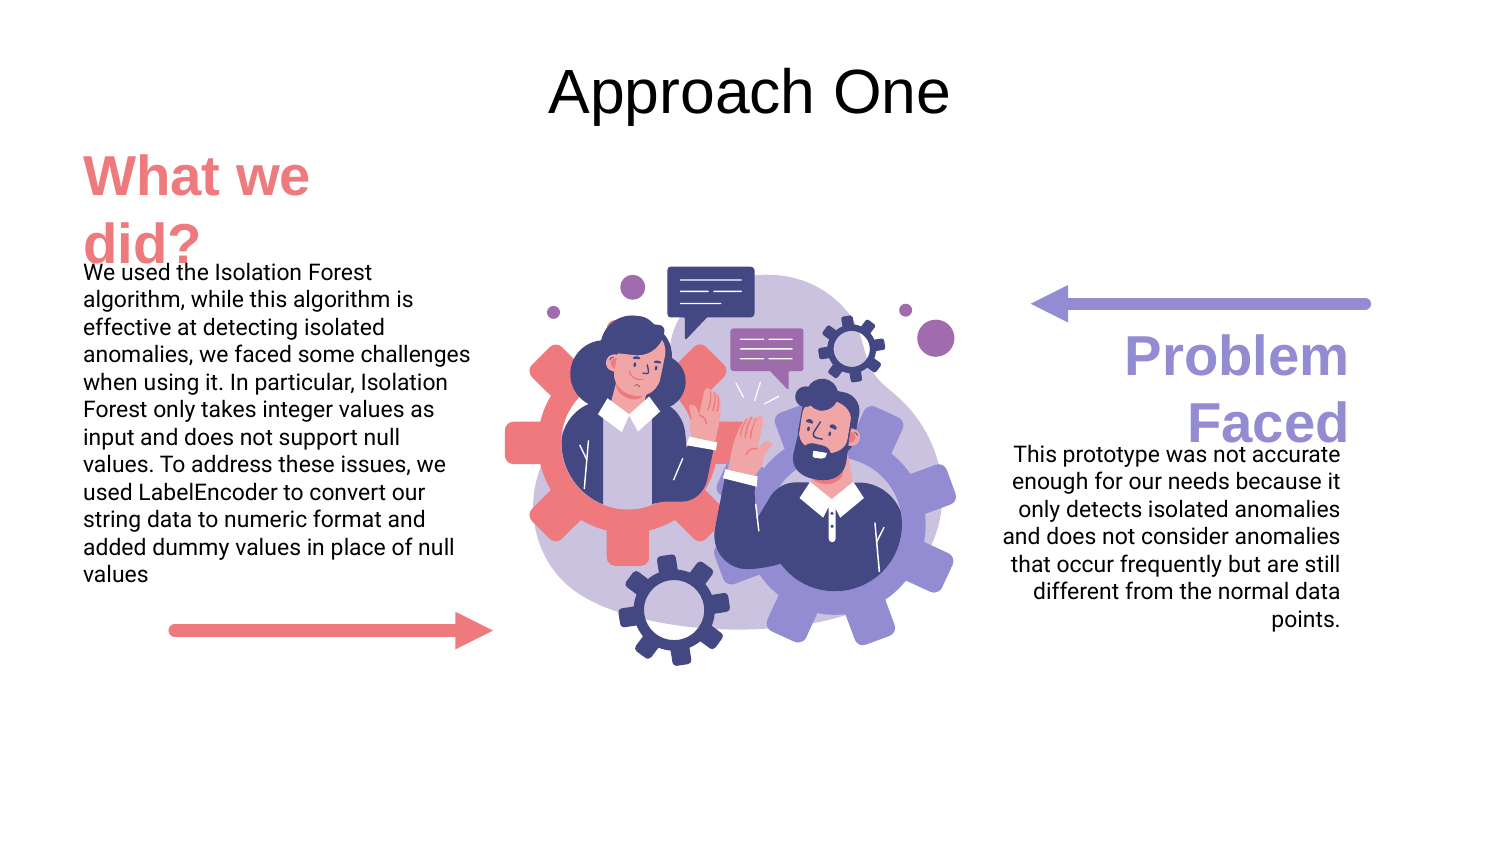

# Approach One
What we did?
We used the Isolation Forest algorithm, while this algorithm is effective at detecting isolated anomalies, we faced some challenges when using it. In particular, Isolation Forest only takes integer values as input and does not support null values. To address these issues, we used LabelEncoder to convert our string data to numeric format and added dummy values in place of null values

Problem Faced
This prototype was not accurate enough for our needs because it only detects isolated anomalies and does not consider anomalies that occur frequently but are still different from the normal data points.